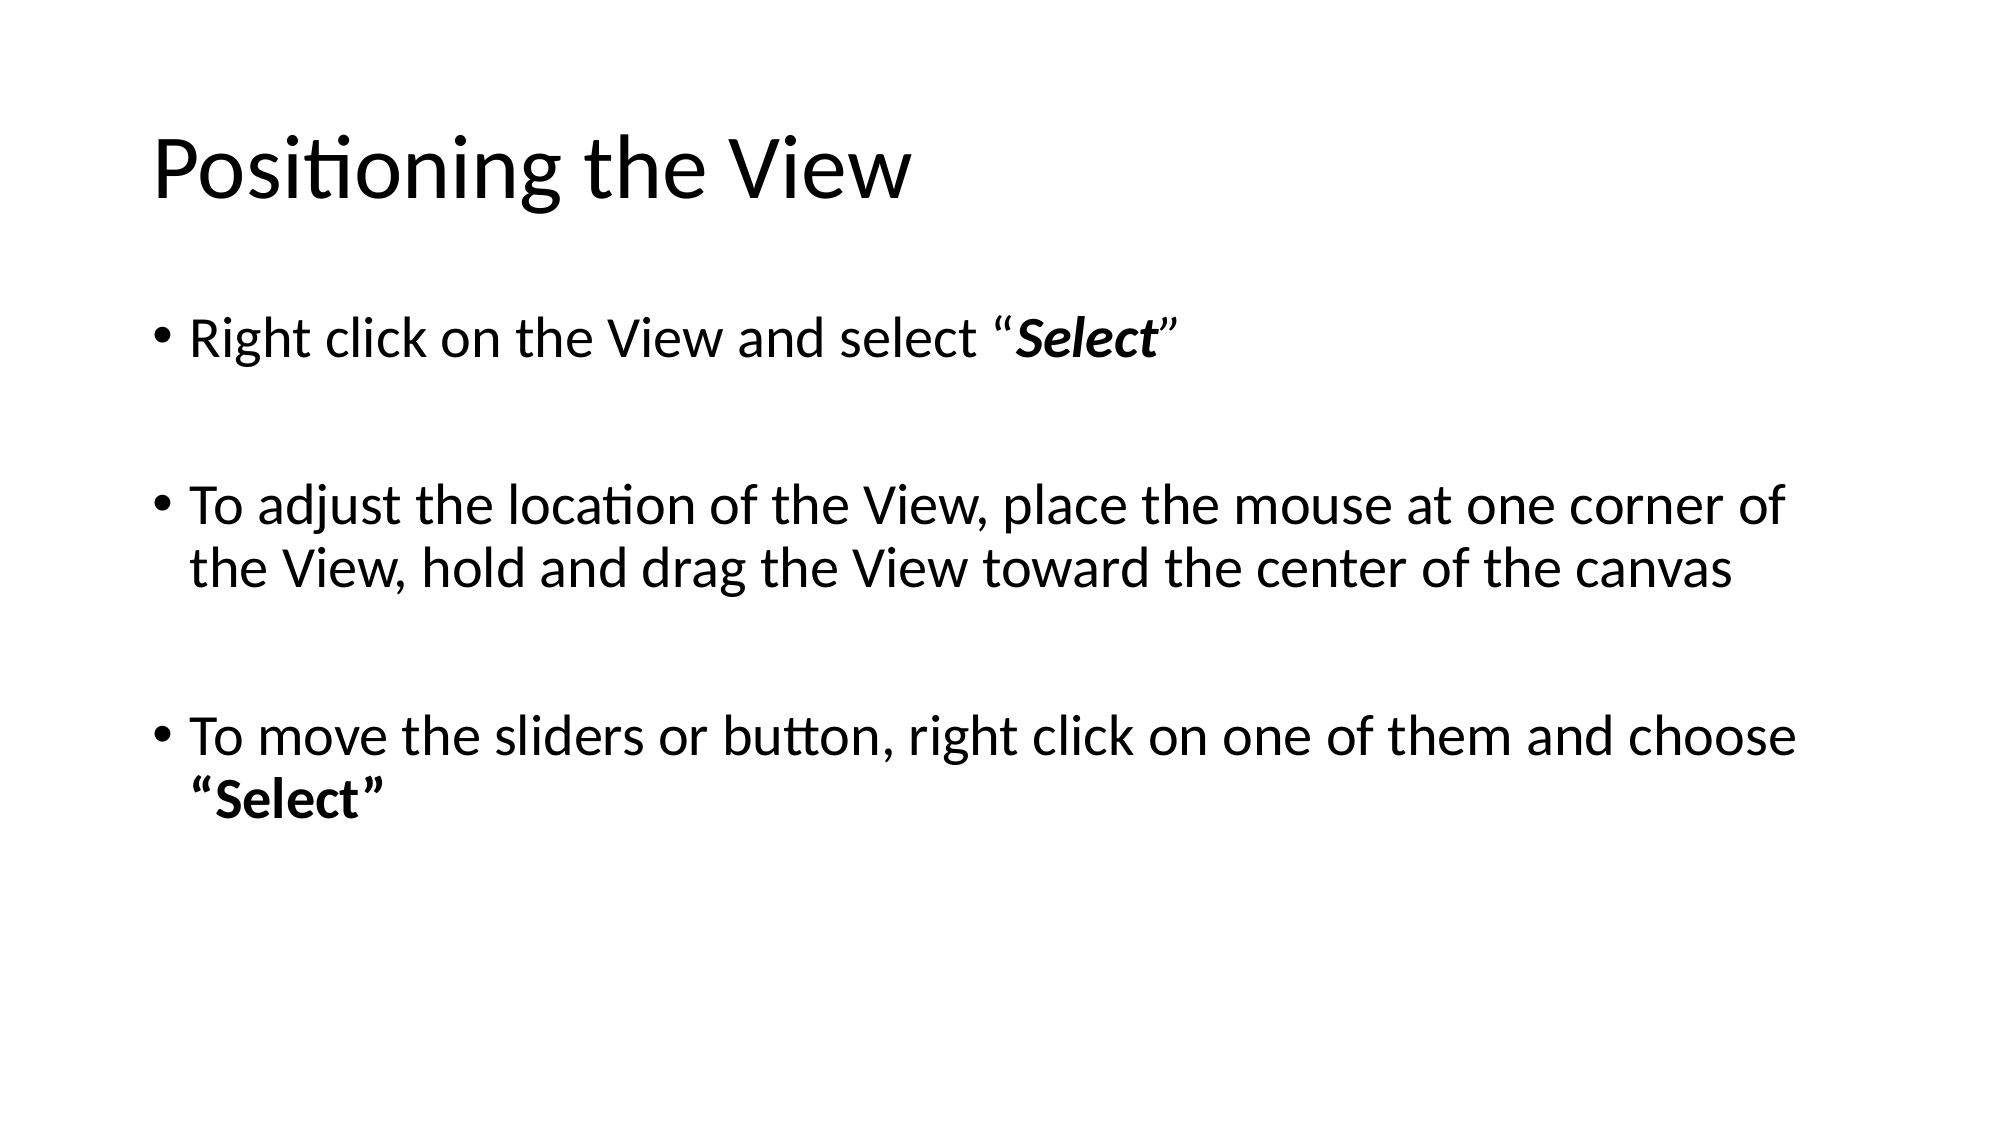

# Positioning the View
Right click on the View and select “Select”

To adjust the location of the View, place the mouse at one corner of the View, hold and drag the View toward the center of the canvas

To move the sliders or button, right click on one of them and choose “Select”